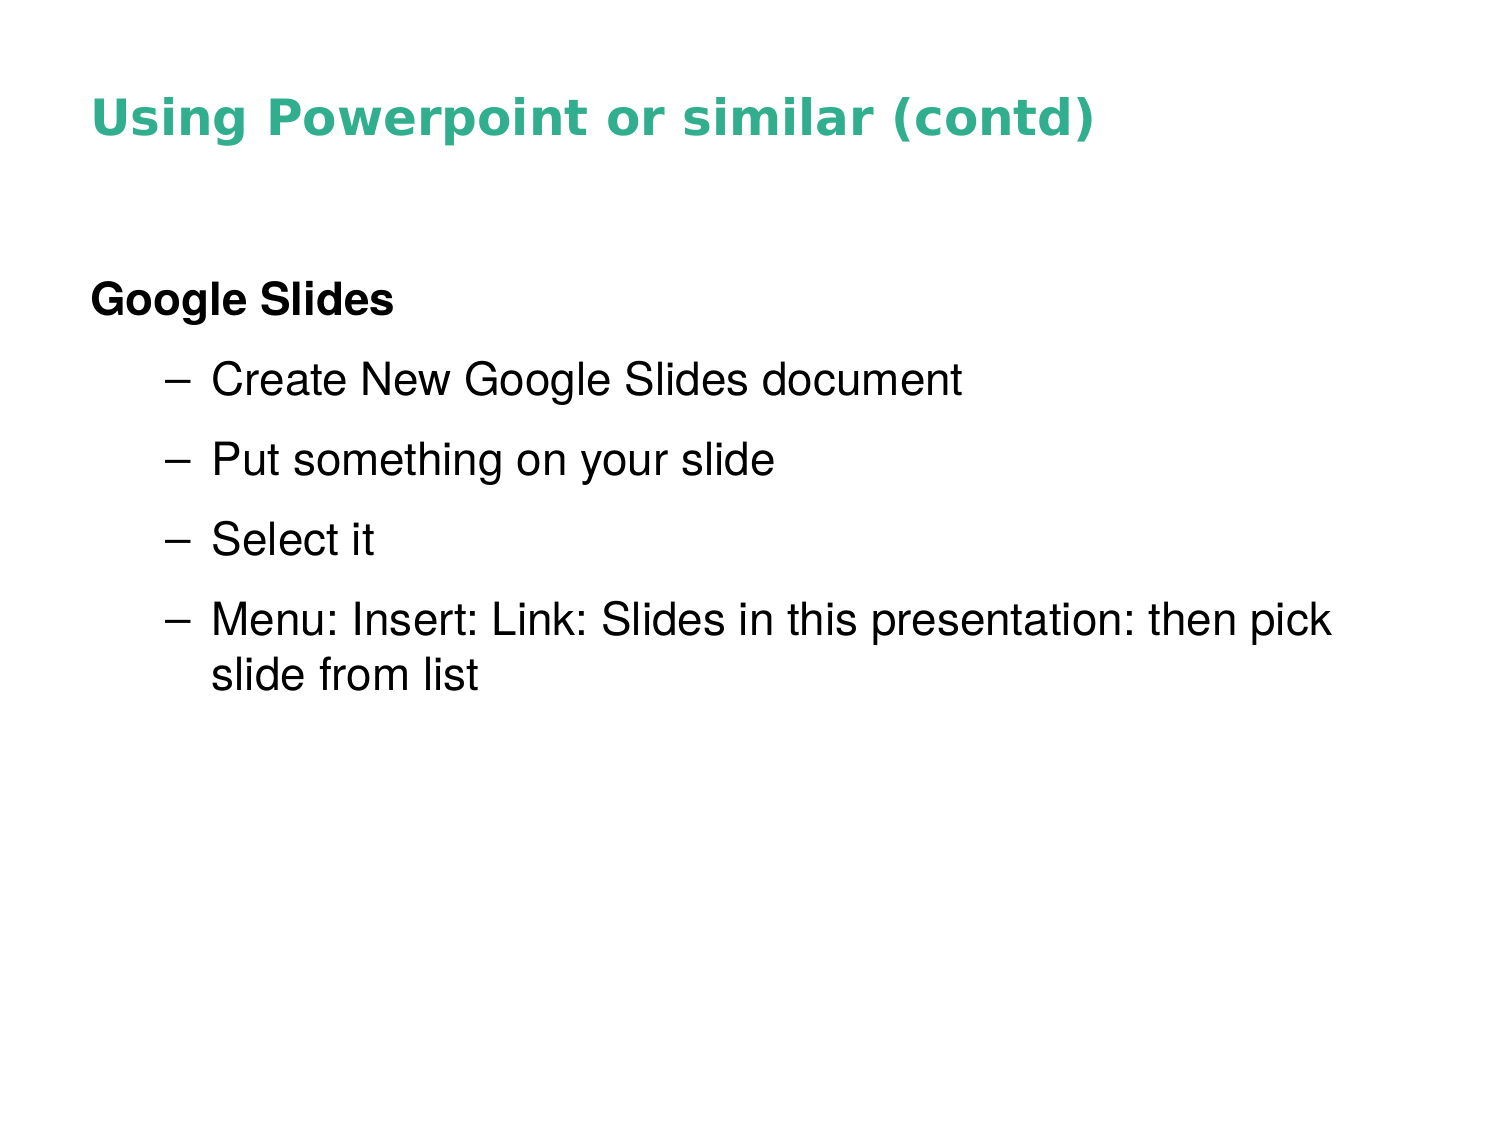

# Using Powerpoint or similar (contd)
Google Slides
Create New Google Slides document
Put something on your slide
Select it
Menu: Insert: Link: Slides in this presentation: then pick slide from list